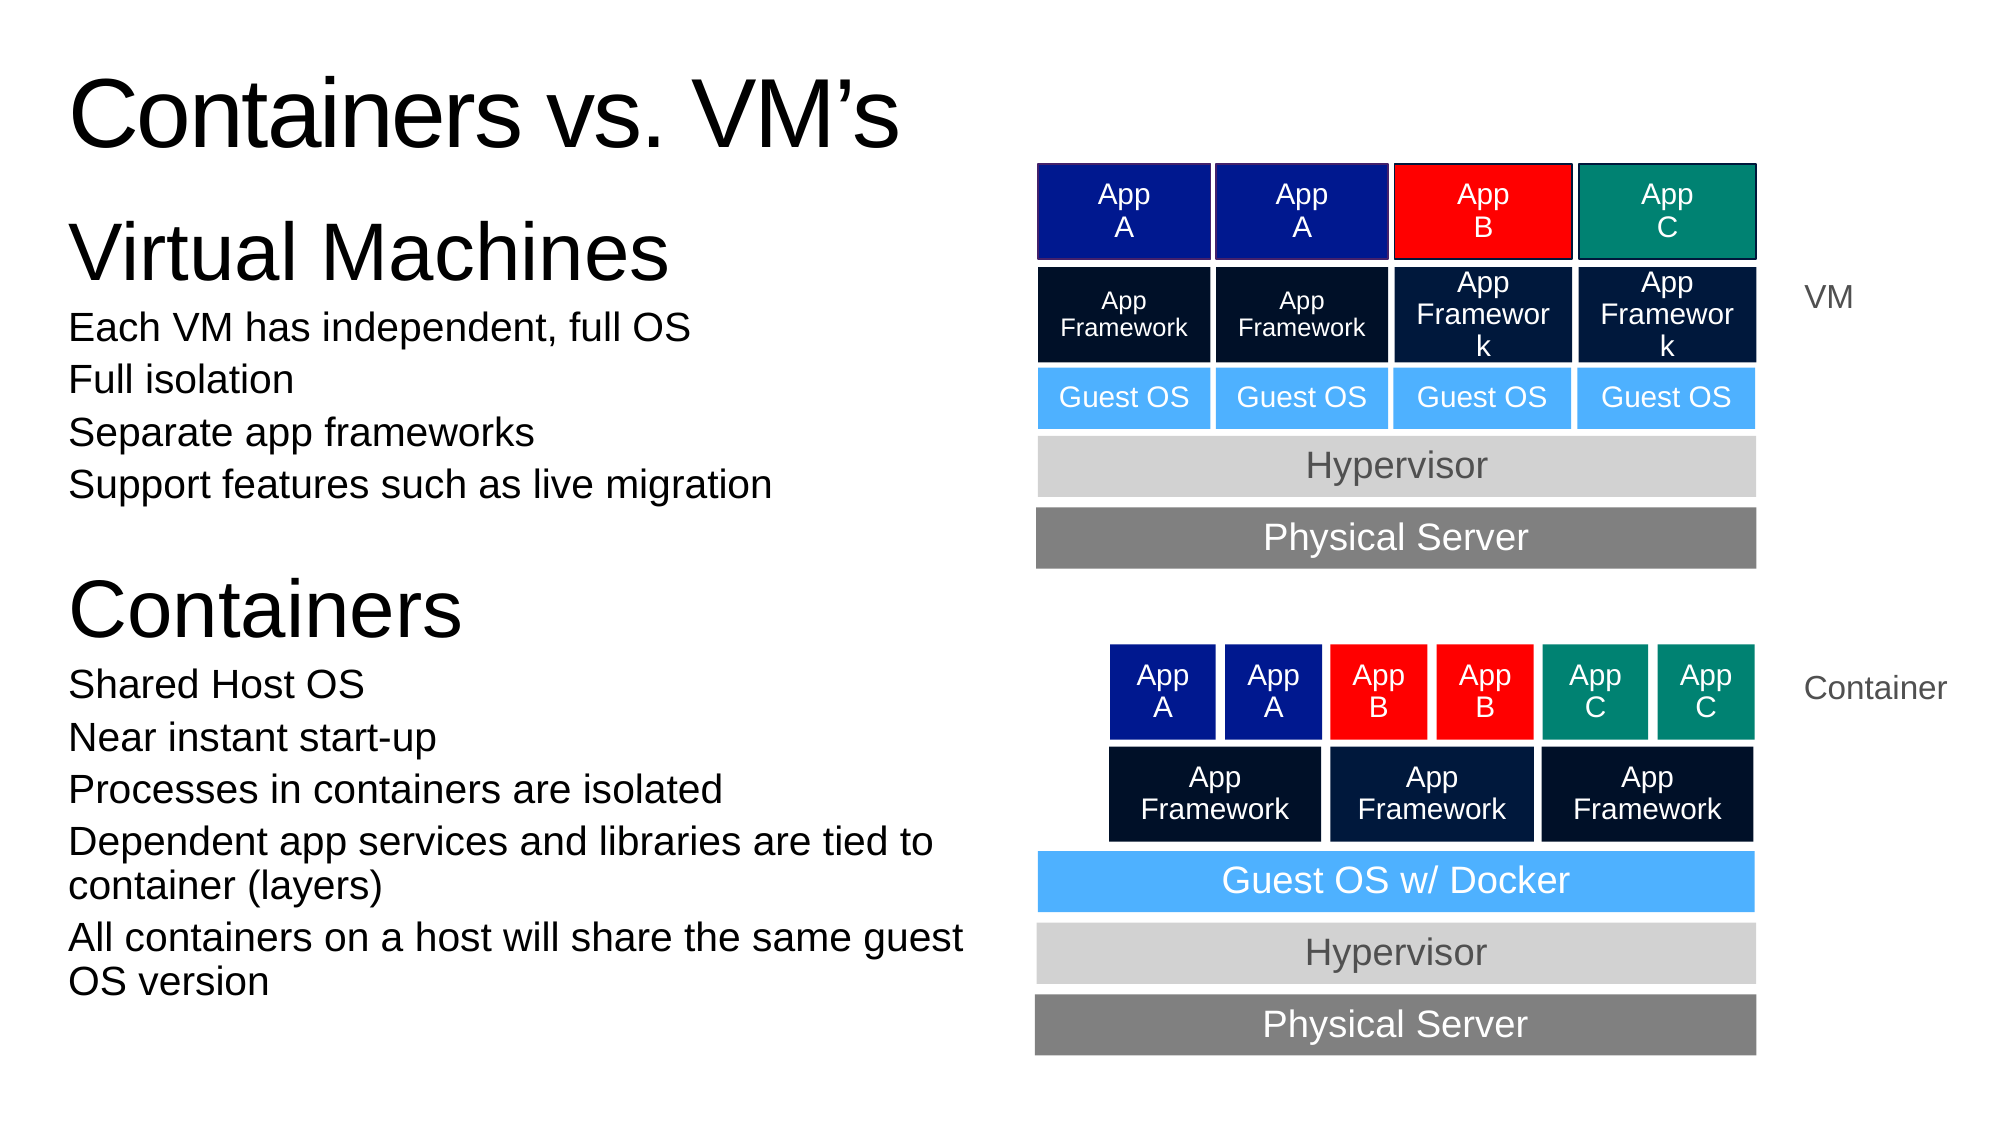

# Containers vs. VM’s
App
A
App
A
App
B
App
C

Virtual Machines
Each VM has independent, full OS
Full isolation
Separate app frameworks
Support features such as live migration
Containers
Shared Host OS
Near instant start-up
Processes in containers are isolated
Dependent app services and libraries are tied to container (layers)
All containers on a host will share the same guest OS version

VM
App
Framework
App
Framework
App
Framework
App
Framework
Guest OS
Guest OS
Guest OS
Guest OS
Hypervisor
Physical Server
App
A
App
A
App
B
App
B
App
C
App
C

Container
App
Framework
App
Framework
App
Framework
Guest OS w/ Docker
Hypervisor
Physical Server